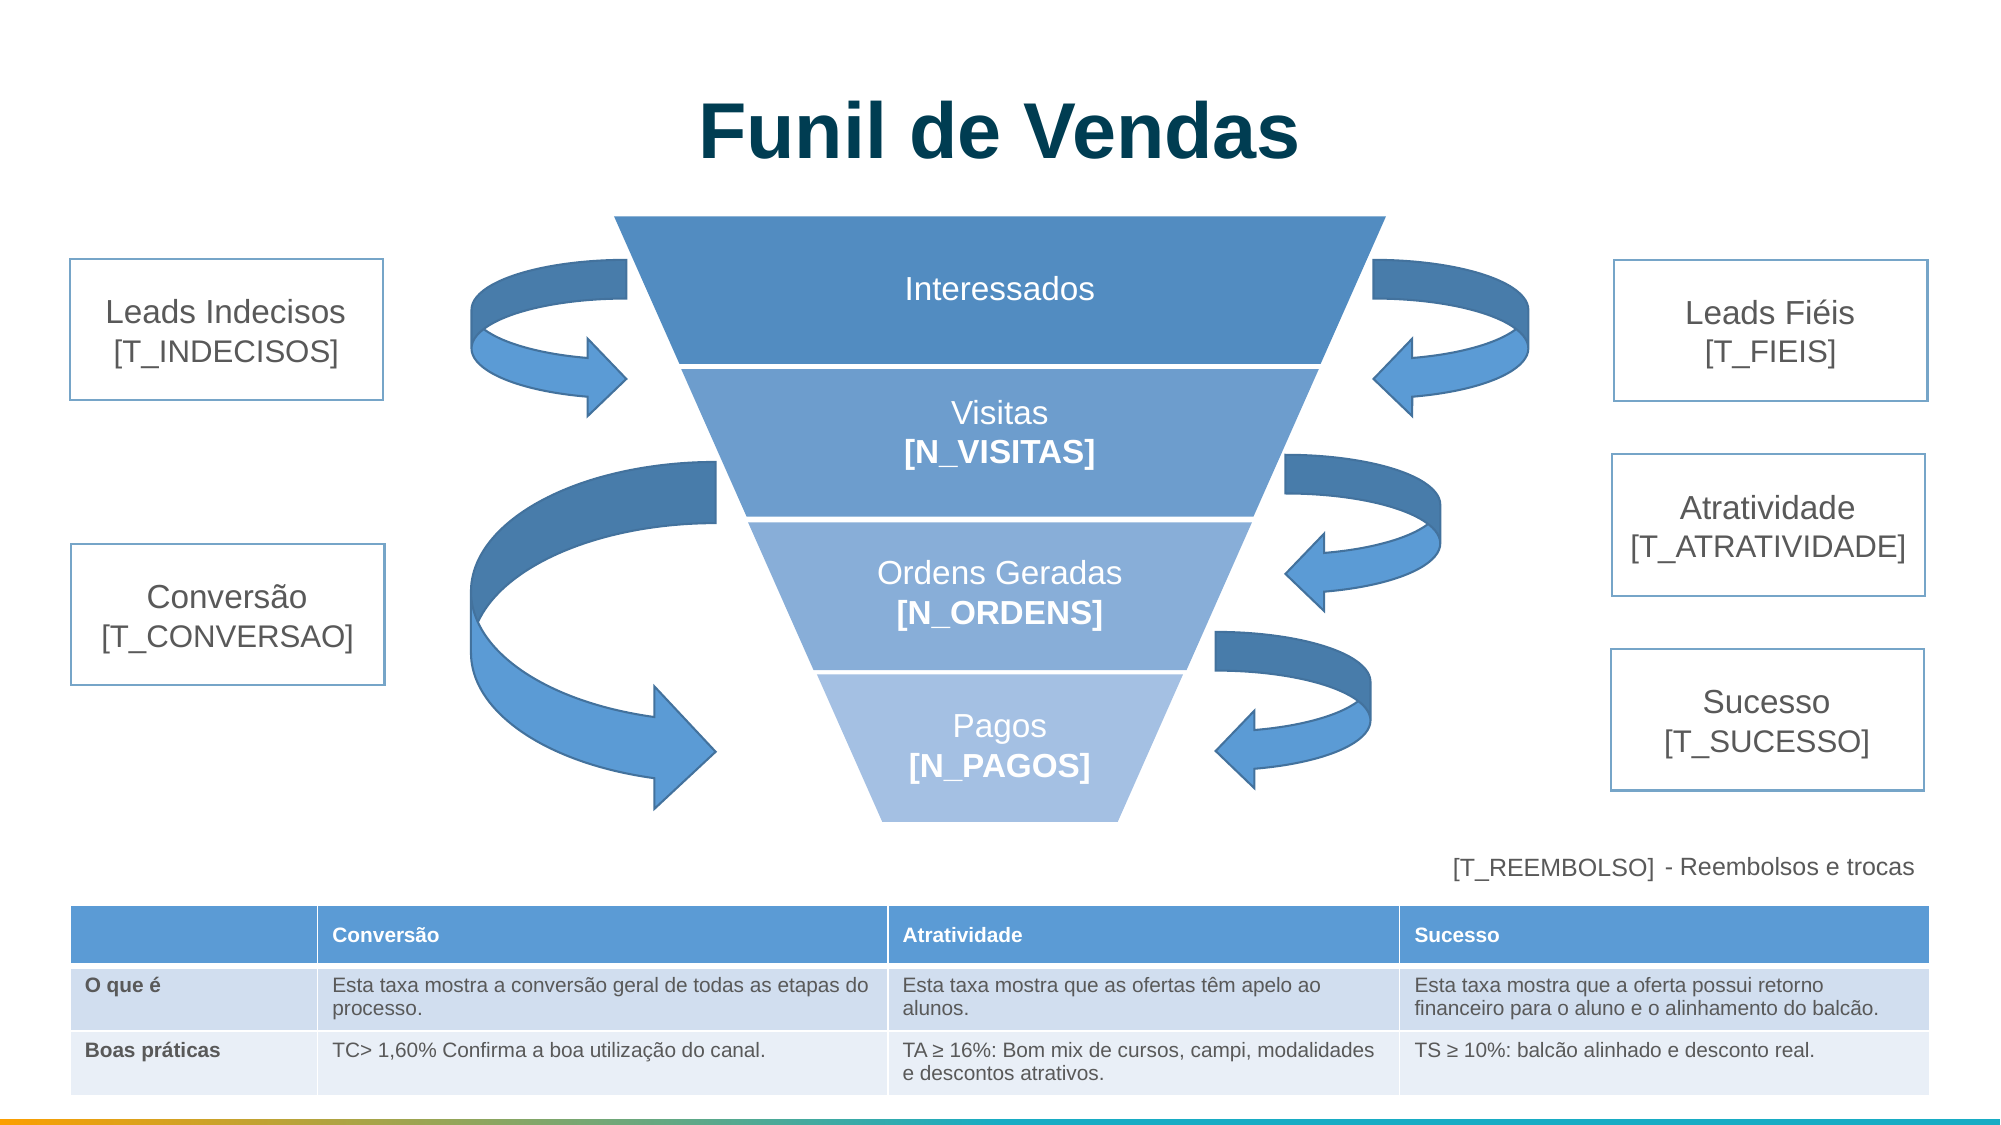

Funil de Vendas

Interessados

Leads Indecisos
Leads Fiéis
[T_INDECISOS]
[T_FIEIS]

Visitas
[N_VISITAS]

Atratividade
[T_ATRATIVIDADE]

INTERESSADOS
VISITAS

Ordens Geradas
[N_ORDENS]
Conversão
[T_CONVERSAO]

Sucesso

Sucesso
Pagos
[N_PAGOS]
[T_SUCESSO]
- Reembolsos e trocas
[T_REEMBOLSO]
|  | Conversão | Atratividade | Sucesso |
| --- | --- | --- | --- |
| O que é | Esta taxa mostra a conversão geral de todas as etapas do processo. | Esta taxa mostra que as ofertas têm apelo ao alunos. | Esta taxa mostra que a oferta possui retorno financeiro para o aluno e o alinhamento do balcão. |
| Boas práticas | TC> 1,60% Confirma a boa utilização do canal. | TA ≥ 16%: Bom mix de cursos, campi, modalidades e descontos atrativos. | TS ≥ 10%: balcão alinhado e desconto real. |